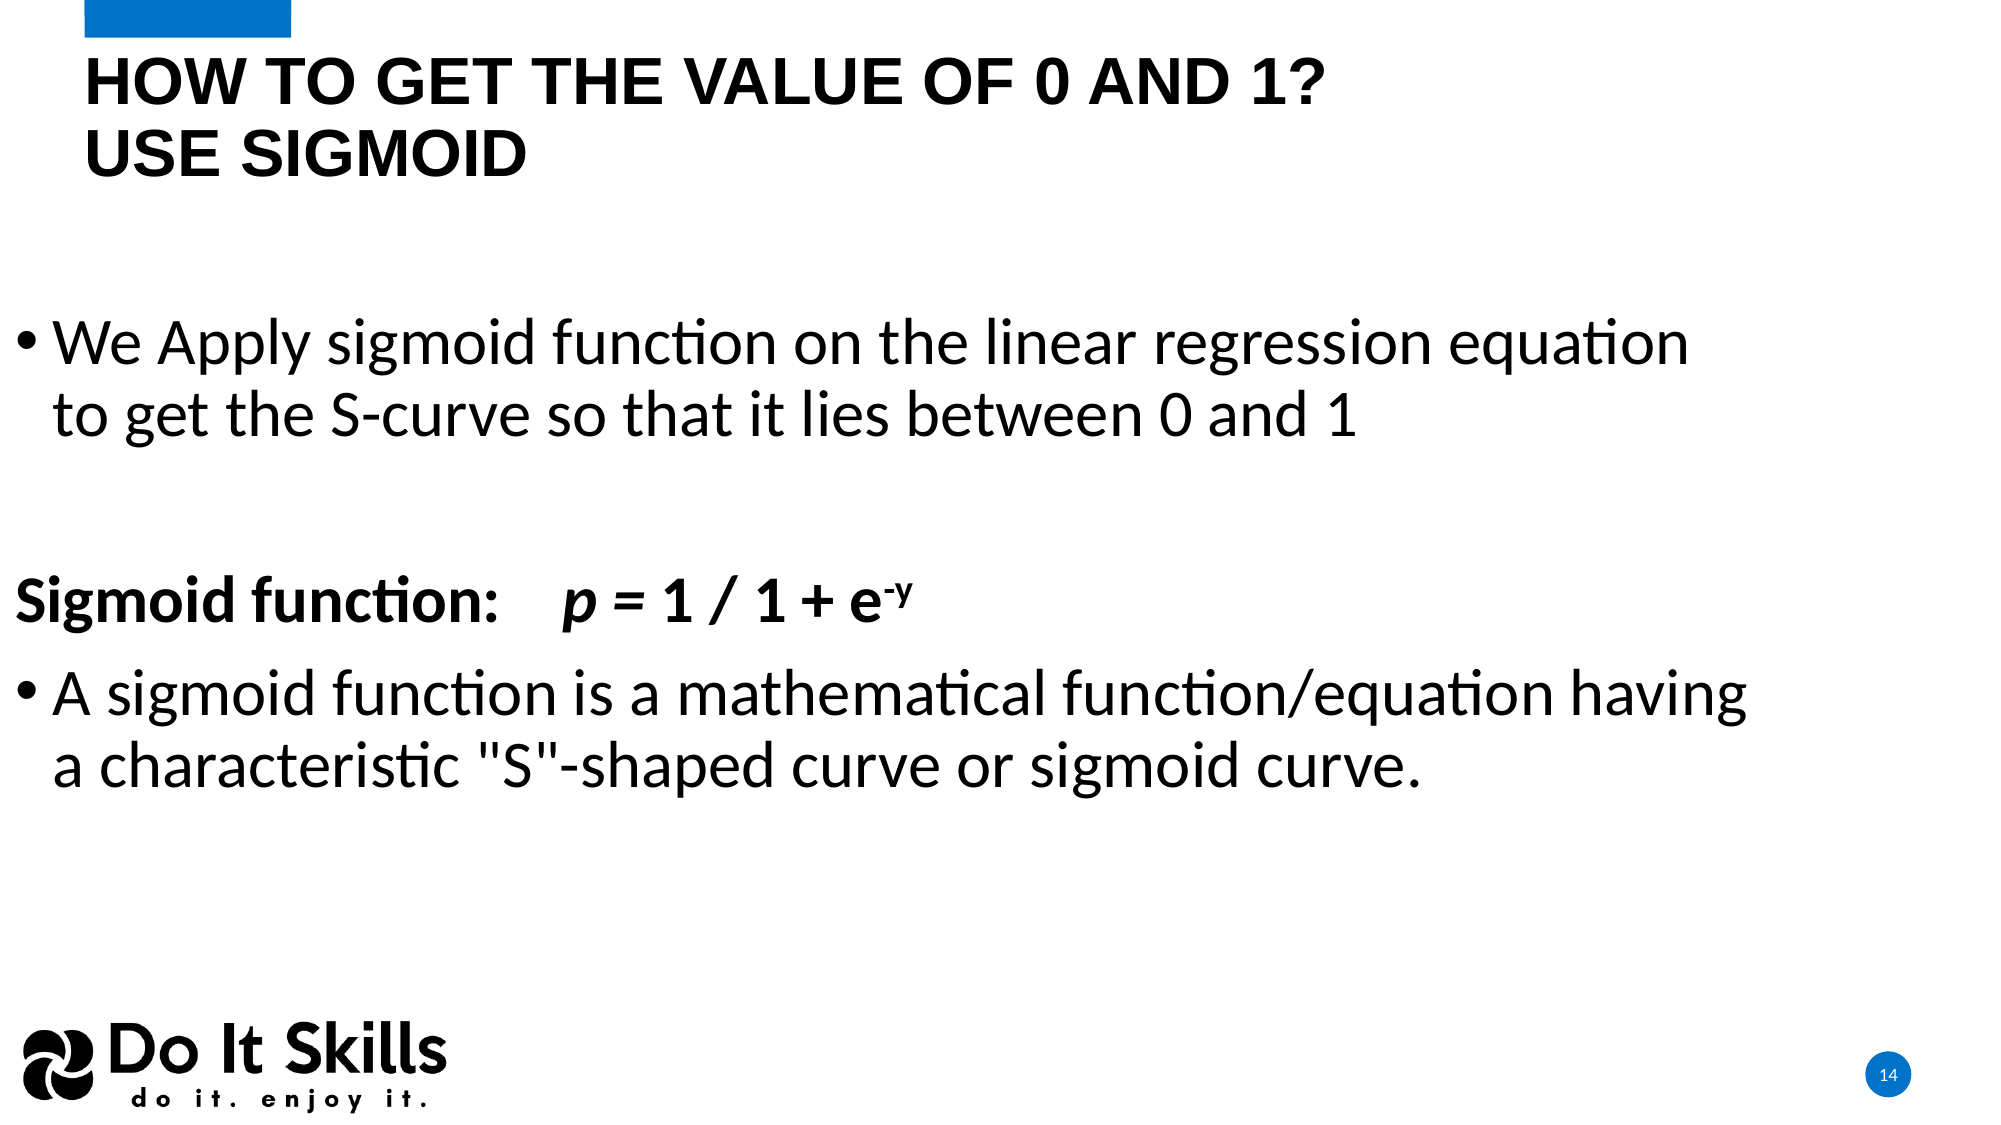

# How to get the value of 0 and 1? Use Sigmoid
We Apply sigmoid function on the linear regression equation to get the S-curve so that it lies between 0 and 1

Sigmoid function:    p = 1 / 1 + e-y
A sigmoid function is a mathematical function/equation having a characteristic "S"-shaped curve or sigmoid curve.

14